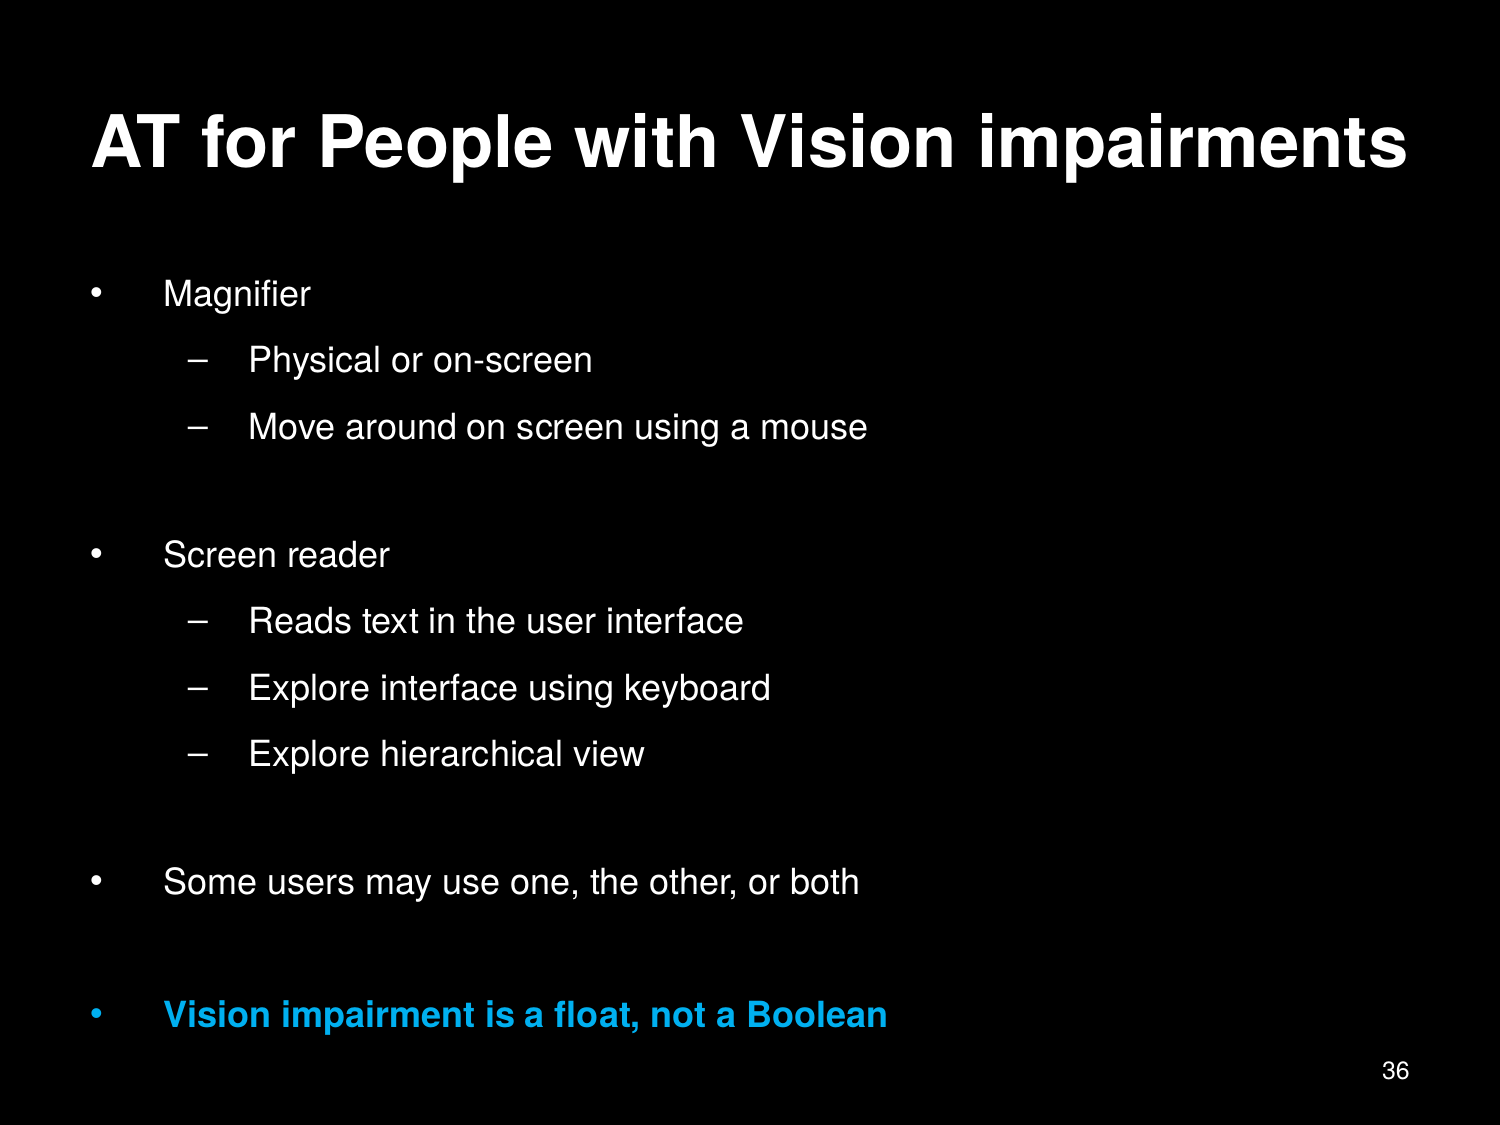

# AT for People with Vision impairments
Magnifier
Physical or on-screen
Move around on screen using a mouse

Screen reader
Reads text in the user interface
Explore interface using keyboard
Explore hierarchical view

Some users may use one, the other, or both

Vision impairment is a float, not a Boolean
36